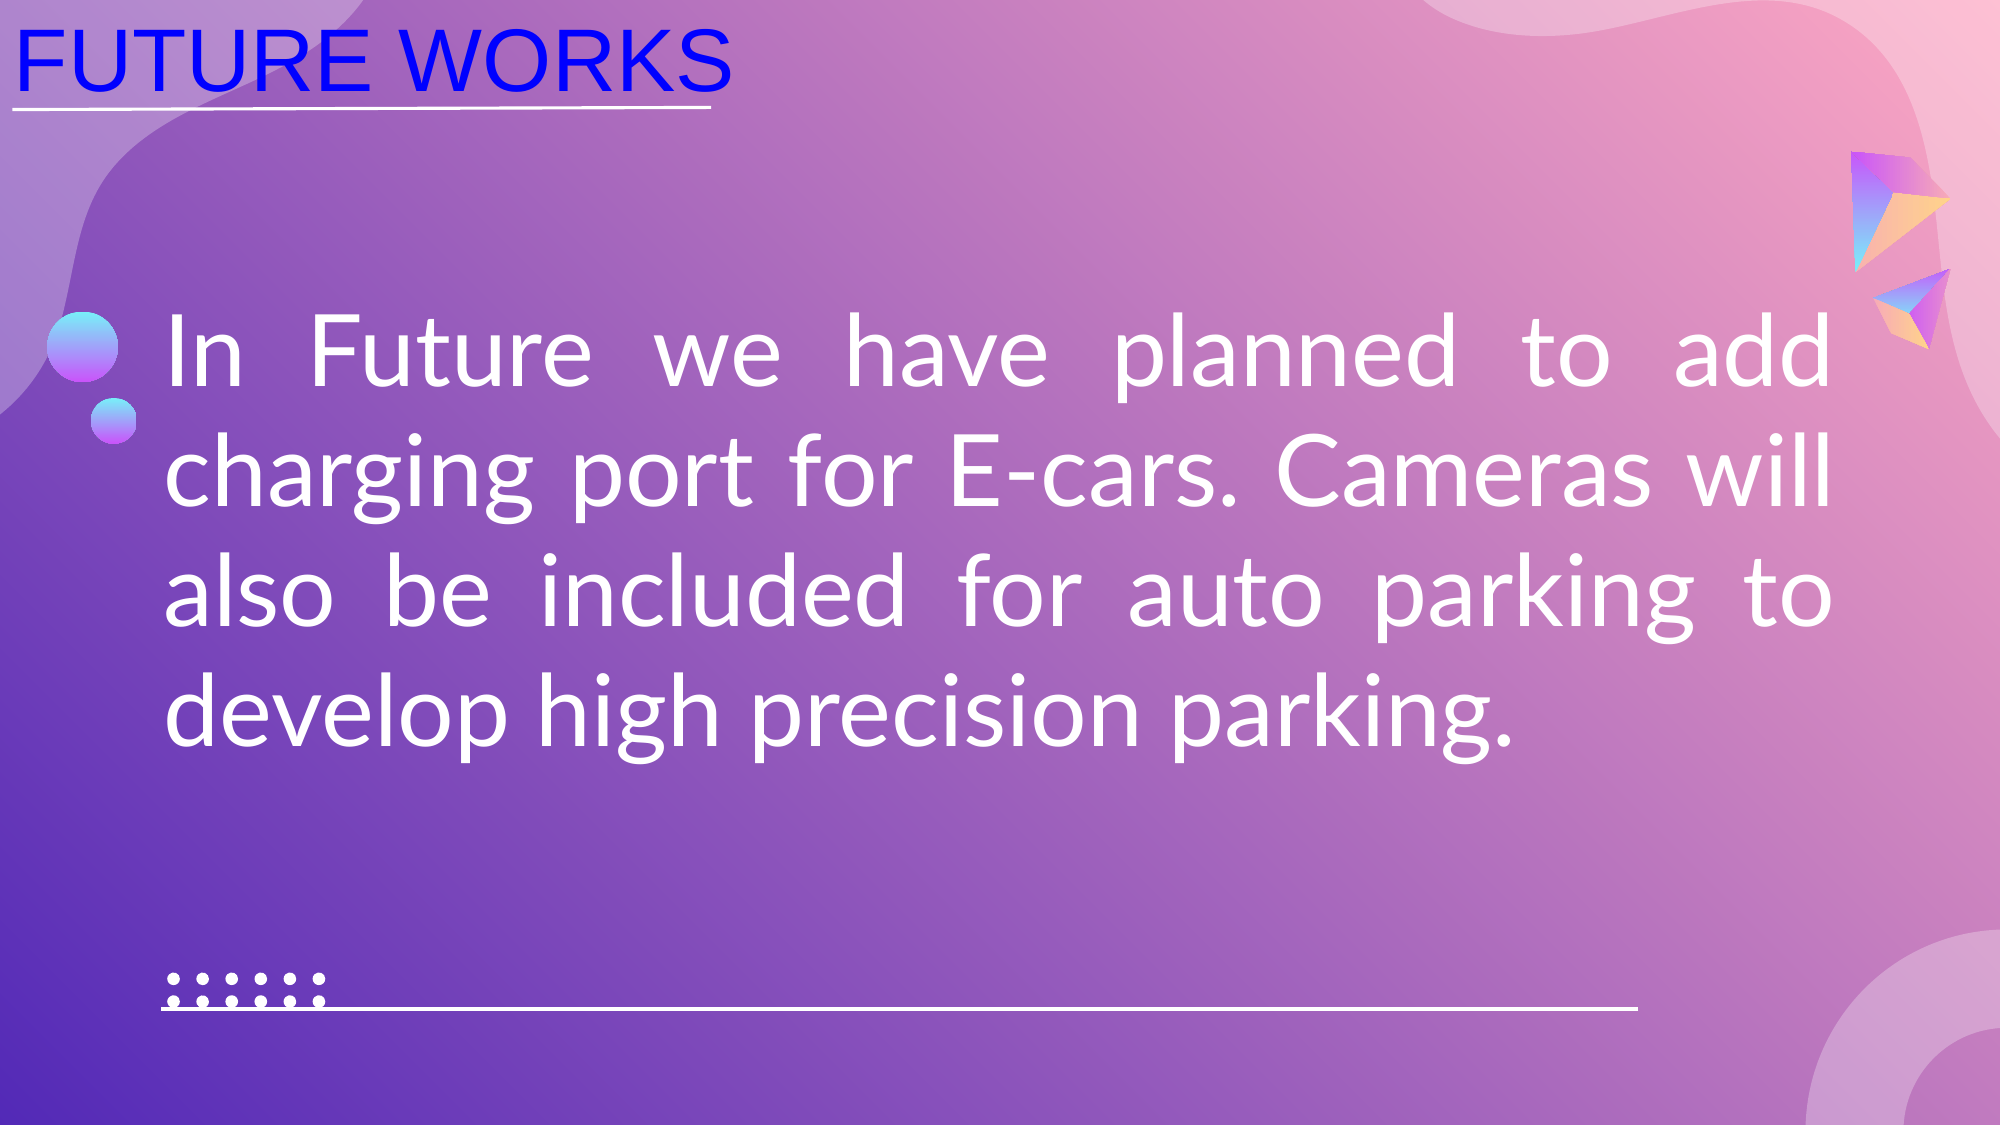

# FUTURE WORKS

In Future we have planned to add charging port for E-cars. Cameras will also be included for auto parking to develop high precision parking.